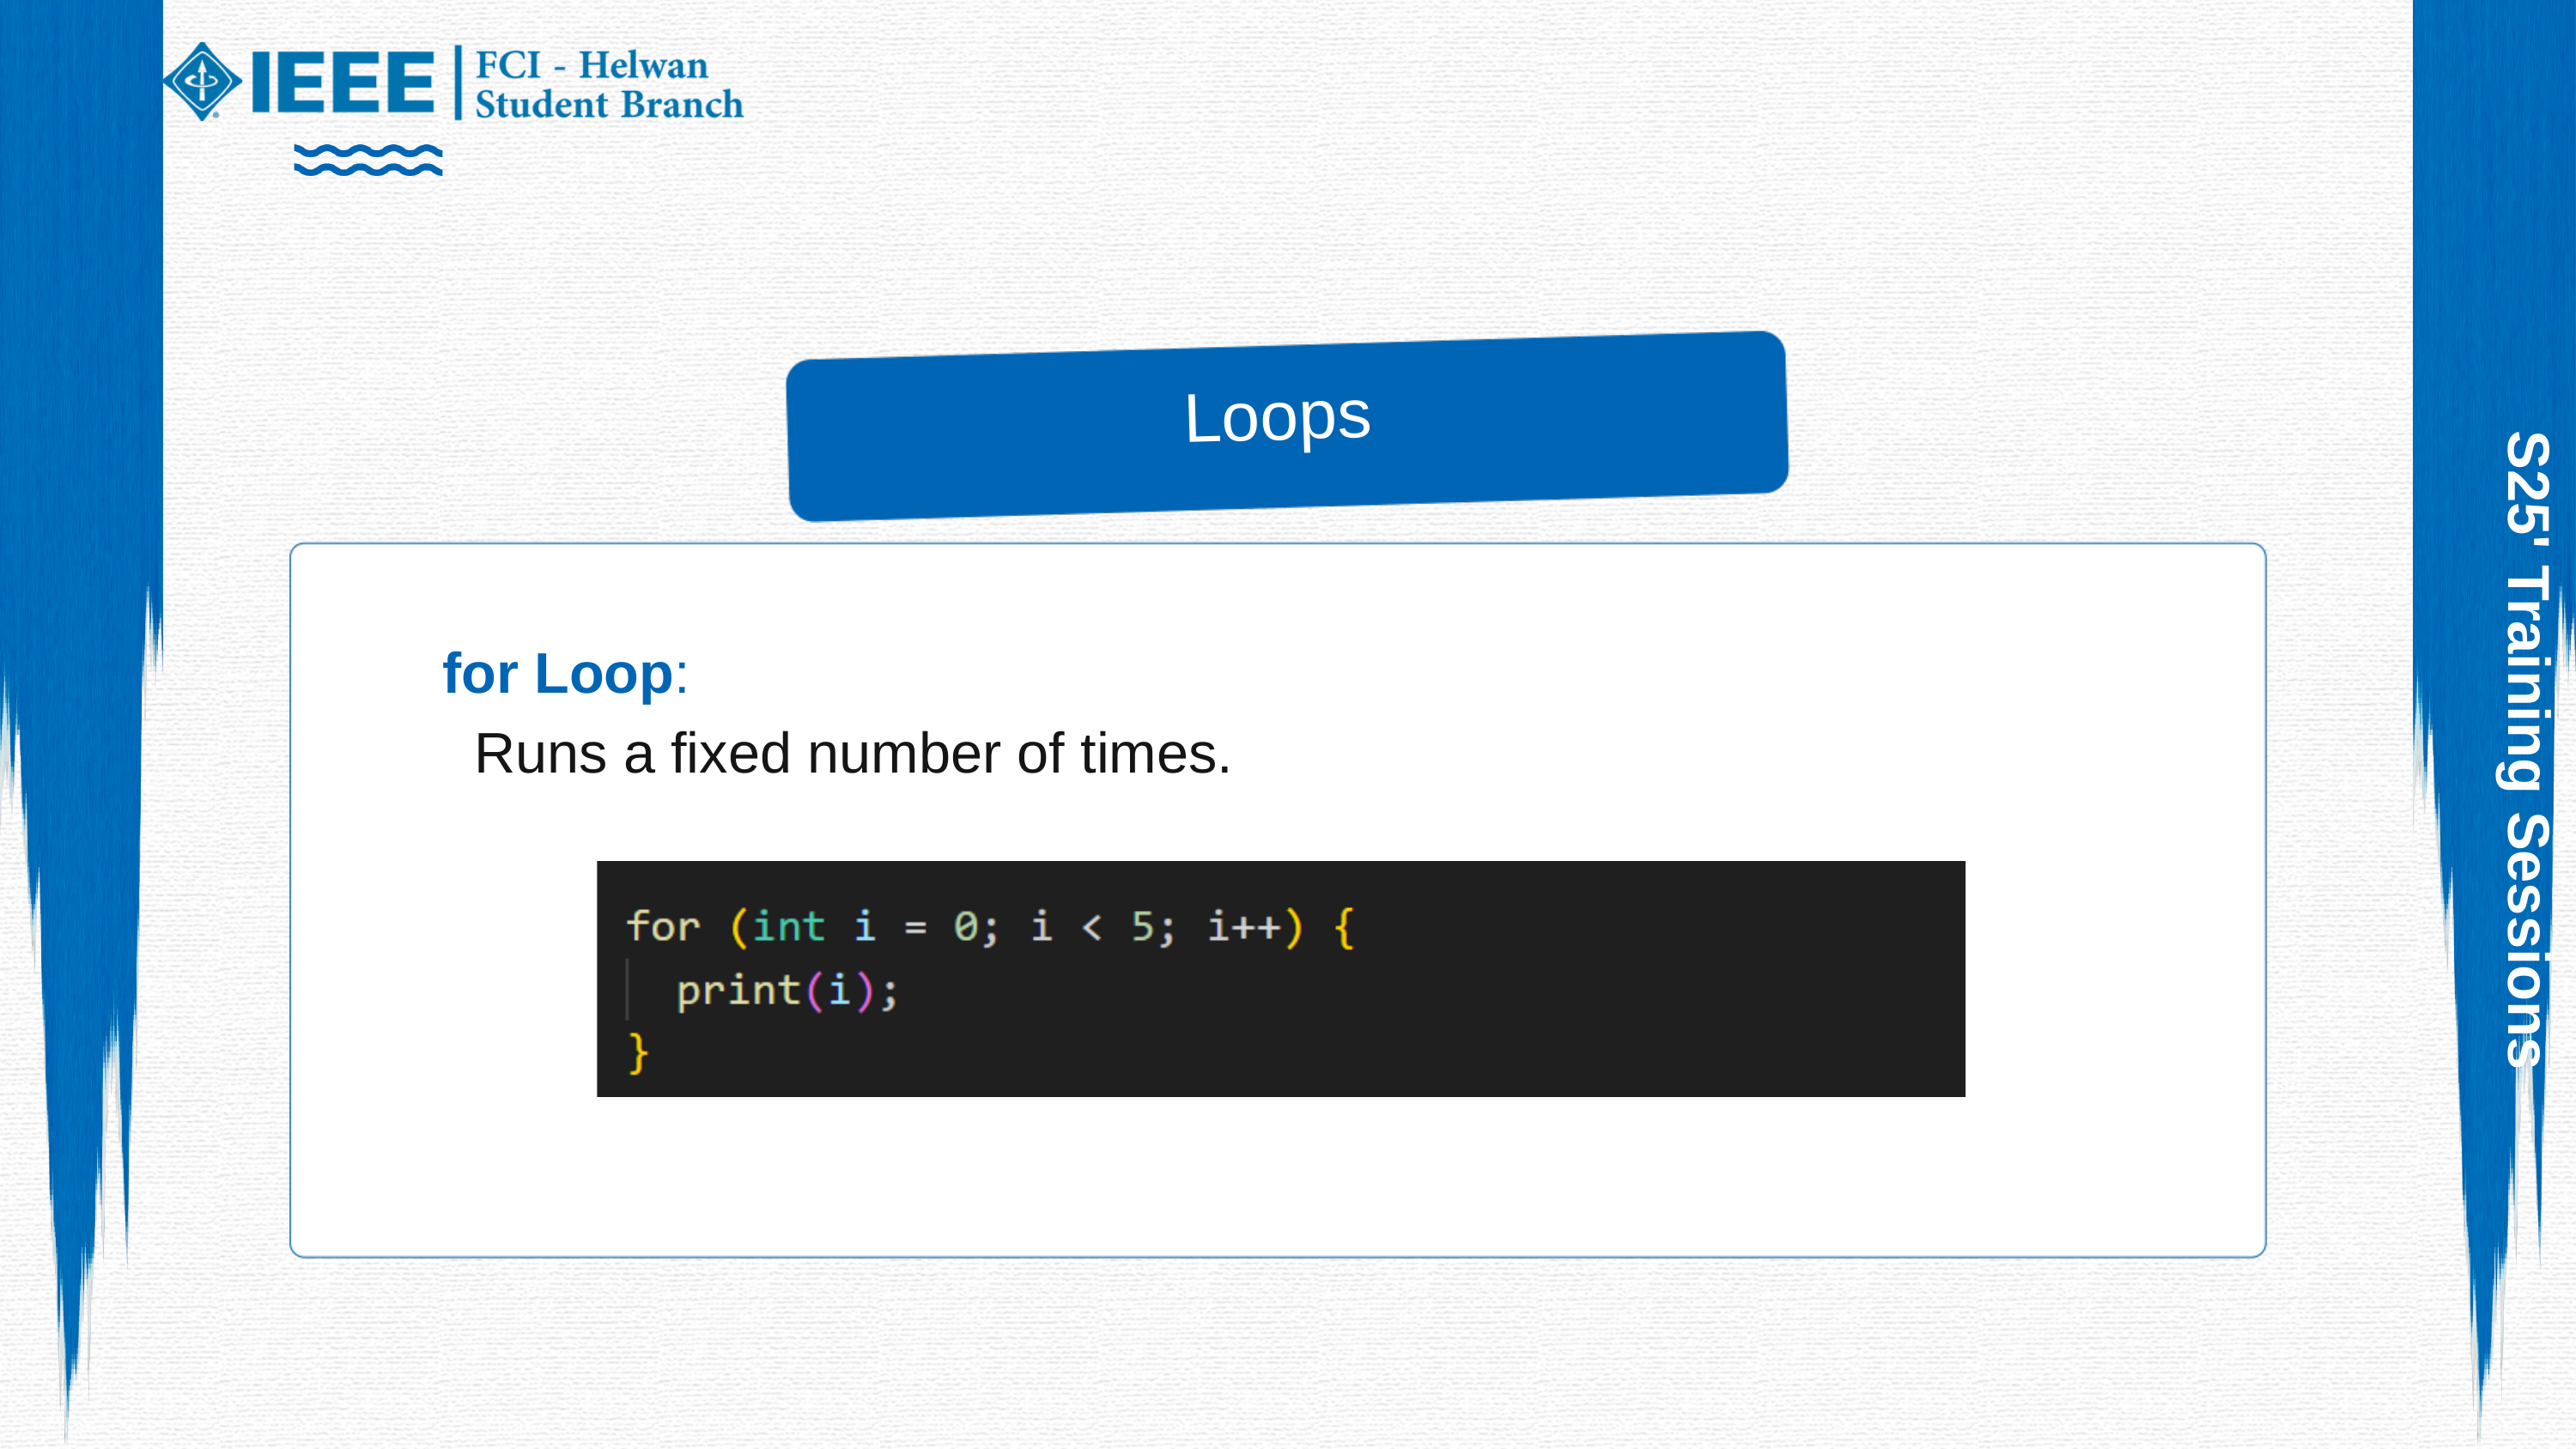

Loops

for Loop:
  Runs a fixed number of times.

S25' Training Sessions